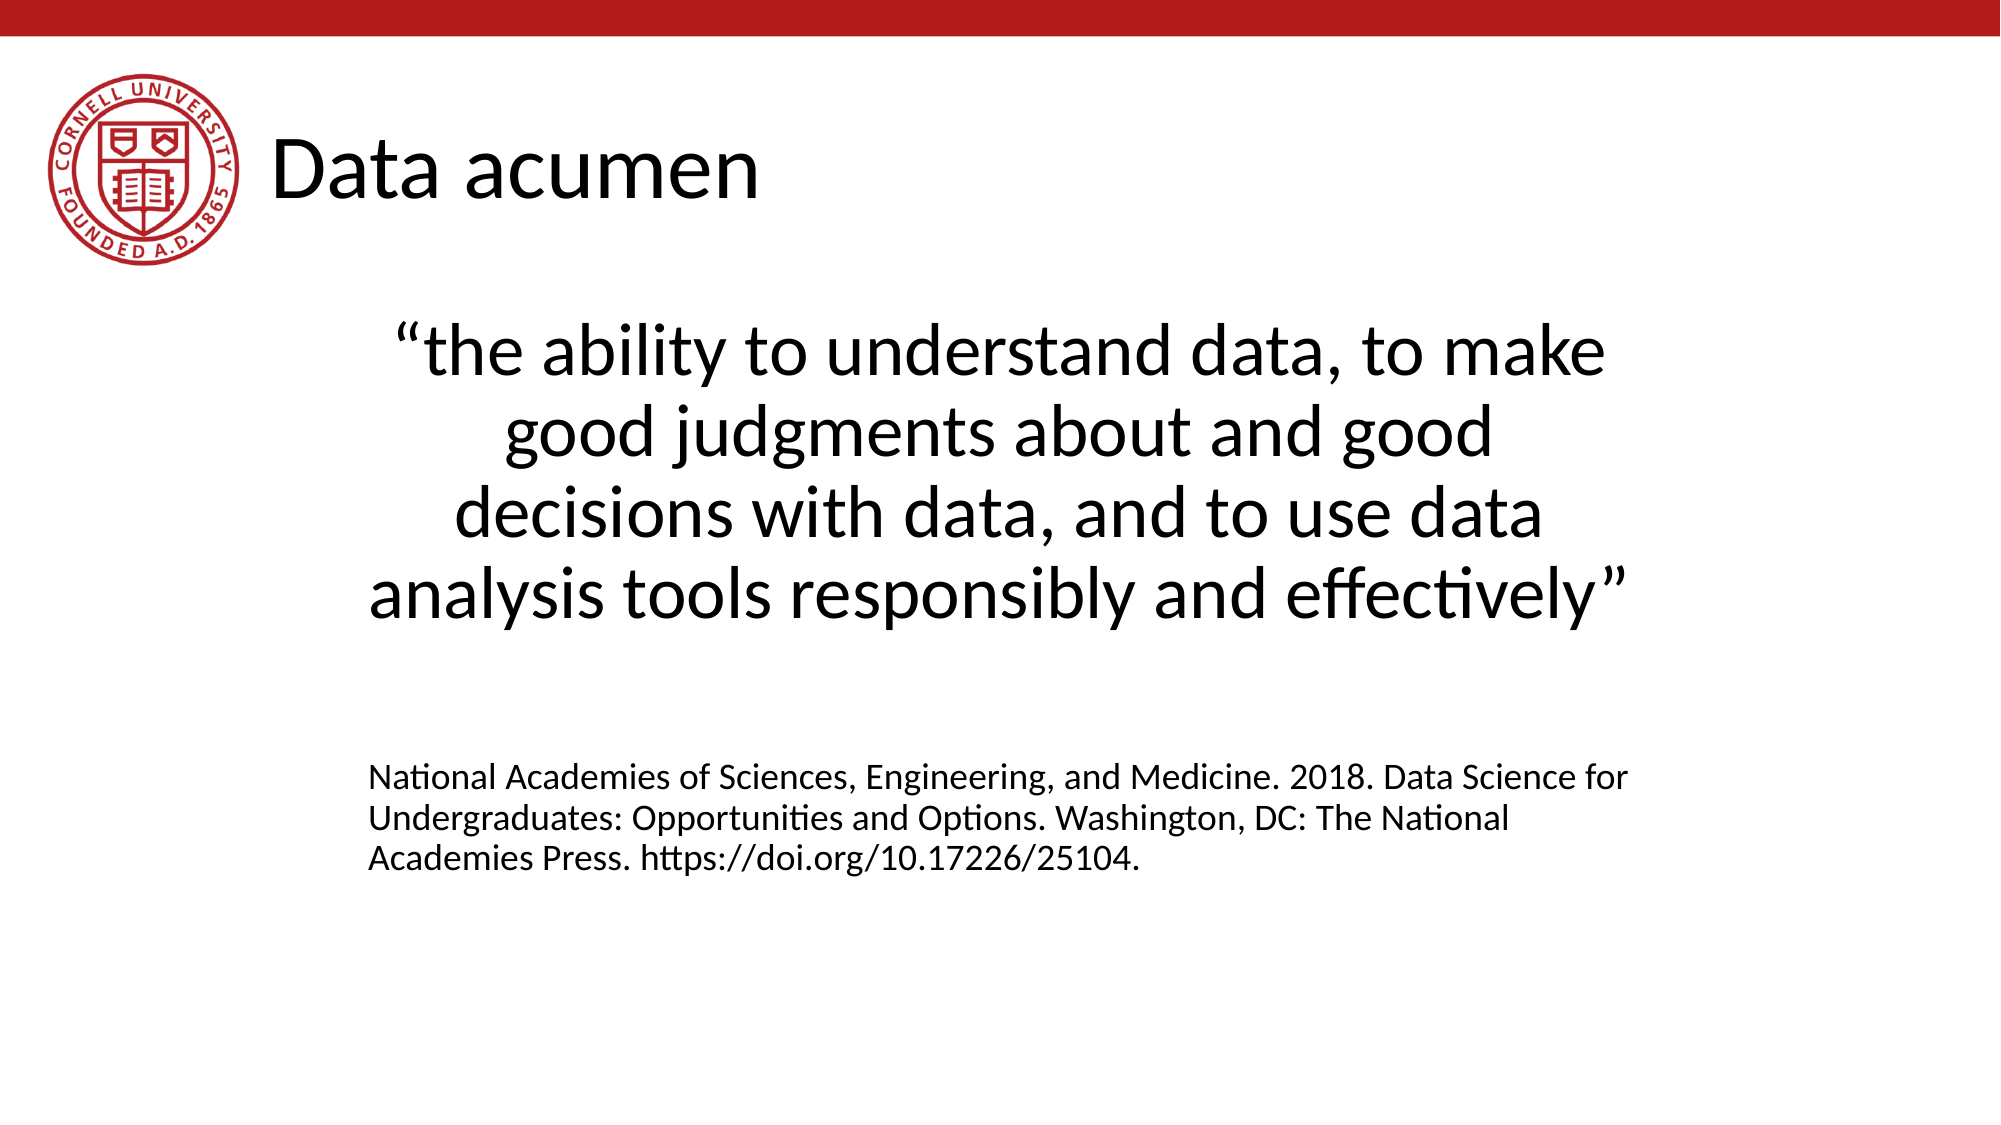

# Data acumen
“the ability to understand data, to make good judgments about and good decisions with data, and to use data analysis tools responsibly and effectively”

National Academies of Sciences, Engineering, and Medicine. 2018. Data Science for Undergraduates: Opportunities and Options. Washington, DC: The National Academies Press. https://doi.org/10.17226/25104.